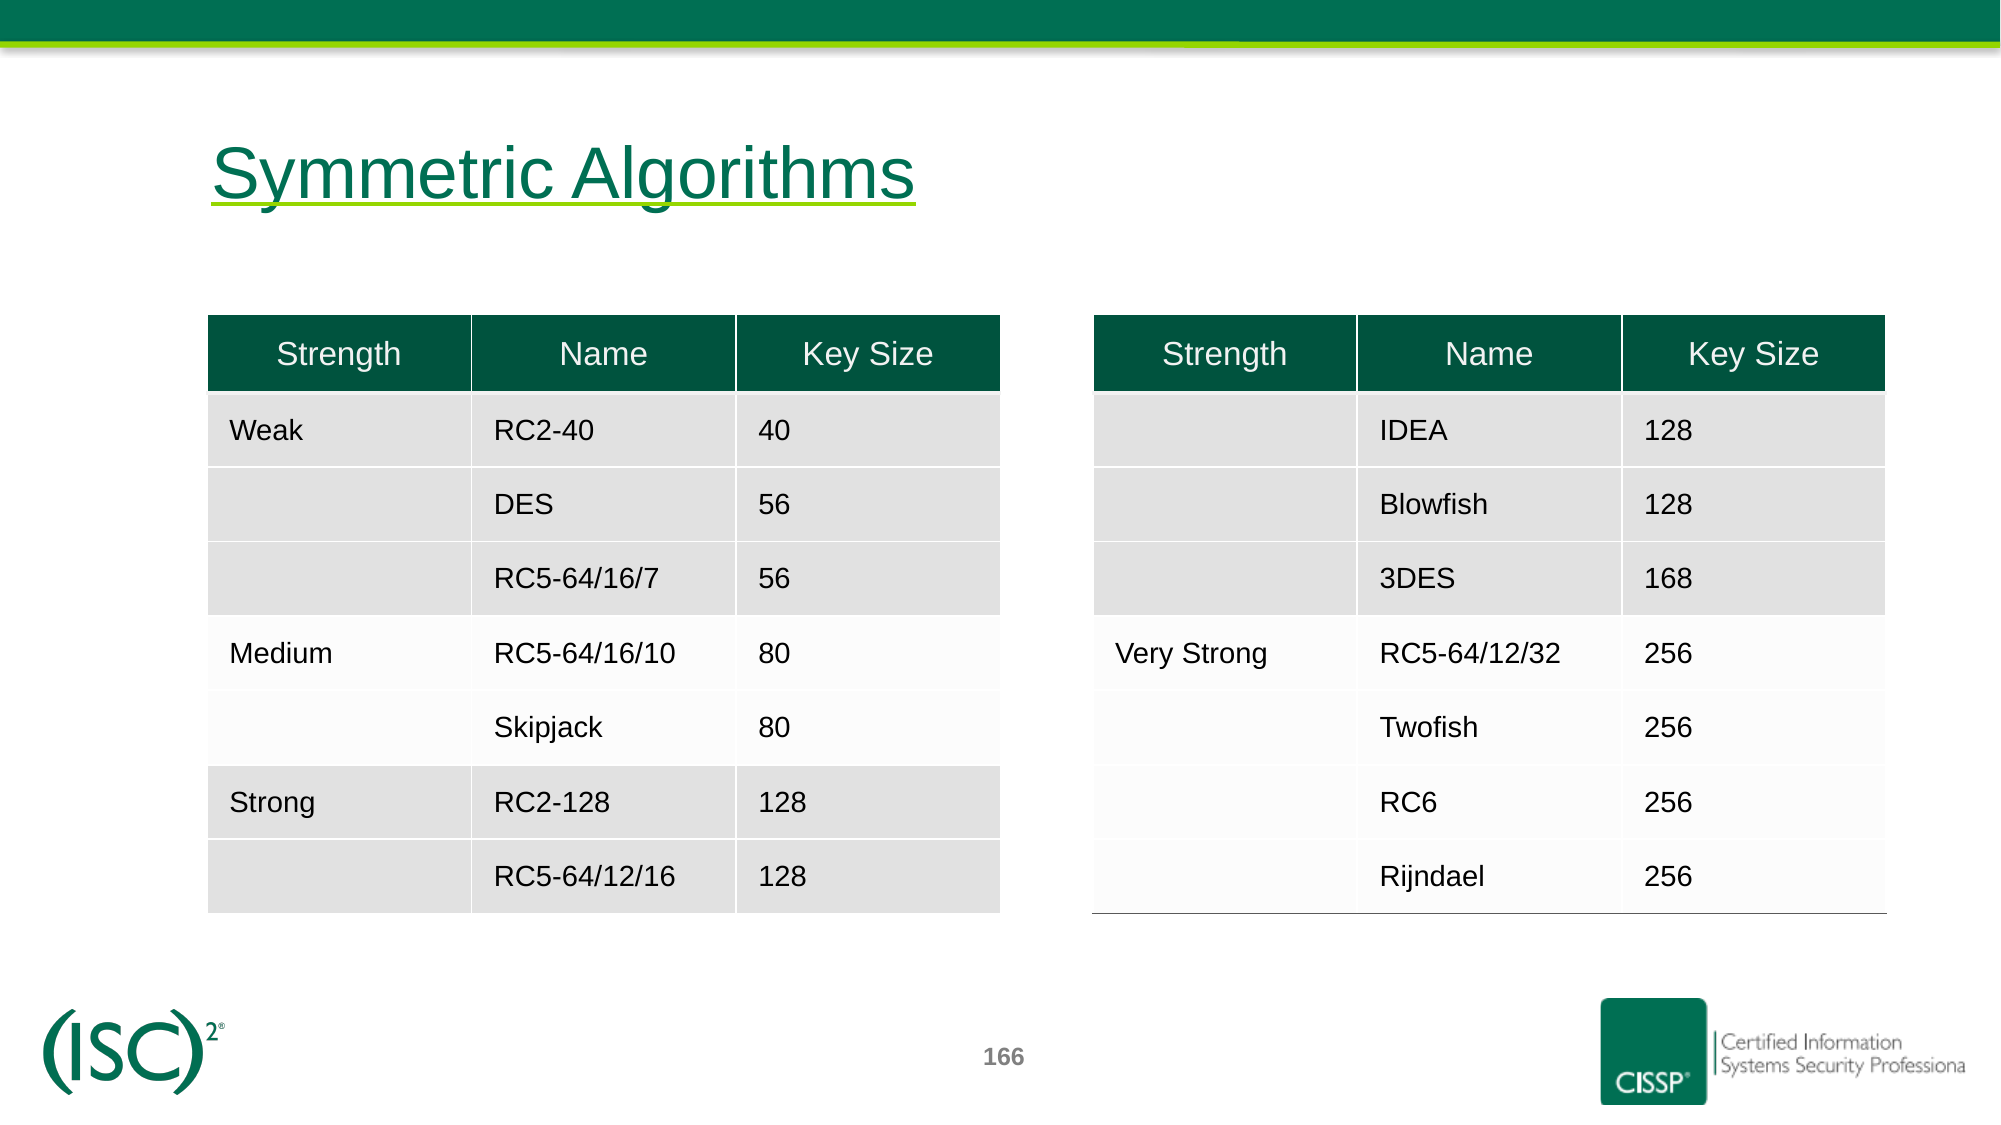

# Symmetric Algorithms
| Strength | Name | Key Size |
| --- | --- | --- |
| Weak | RC2-40 | 40 |
|  | DES | 56 |
|  | RC5-64/16/7 | 56 |
| Medium | RC5-64/16/10 | 80 |
|  | Skipjack | 80 |
| Strong | RC2-128 | 128 |
|  | RC5-64/12/16 | 128 |
| Strength | Name | Key Size |
| --- | --- | --- |
|  | IDEA | 128 |
|  | Blowfish | 128 |
|  | 3DES | 168 |
| Very Strong | RC5-64/12/32 | 256 |
|  | Twofish | 256 |
|  | RC6 | 256 |
|  | Rijndael | 256 |